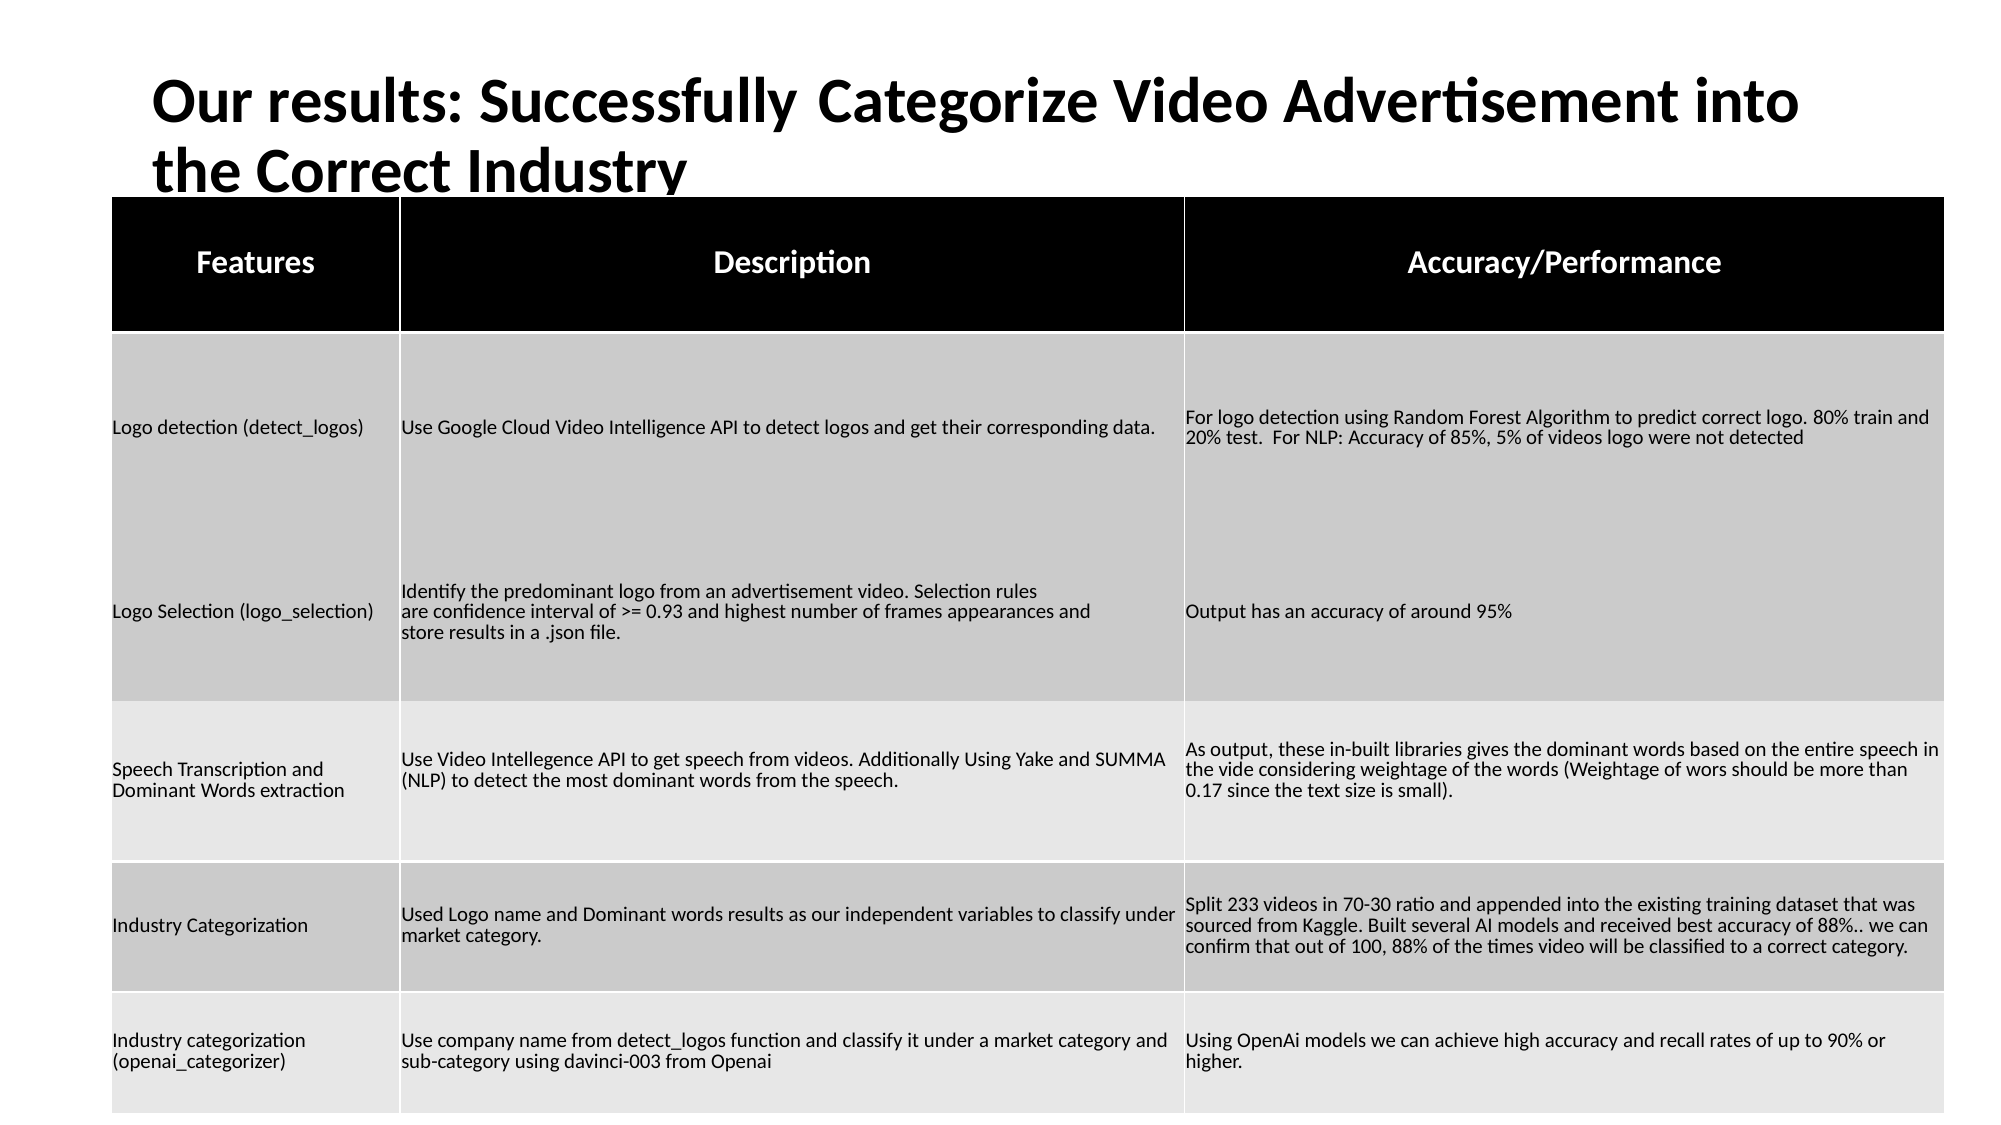

# Our results: Successfully  Categorize Video Advertisement into the Correct Industry
| Features | Description | Accuracy/Performance |
| --- | --- | --- |
| Logo detection (detect\_logos) | Use Google Cloud Video Intelligence API to detect logos and get their corresponding data. | For logo detection using Random Forest Algorithm to predict correct logo. 80% train and 20% test.  For NLP: Accuracy of 85%, 5% of videos logo were not detected |
| Logo Selection (logo\_selection) | Identify the predominant logo from an advertisement video. Selection rules are confidence interval of >= 0.93 and highest number of frames appearances and store results in a .json file. | Output has an accuracy of around 95% |
| Speech Transcription and Dominant Words extraction | Use Video Intellegence API to get speech from videos. Additionally Using Yake and SUMMA (NLP) to detect the most dominant words from the speech. | As output, these in-built libraries gives the dominant words based on the entire speech in the vide considering weightage of the words (Weightage of wors should be more than 0.17 since the text size is small). |
| Industry Categorization | Used Logo name and Dominant words results as our independent variables to classify under market category. | Split 233 videos in 70-30 ratio and appended into the existing training dataset that was sourced from Kaggle. Built several AI models and received best accuracy of 88%.. we can confirm that out of 100, 88% of the times video will be classified to a correct category. |
| Industry categorization (openai\_categorizer) | Use company name from detect\_logos function and classify it under a market category and sub-category using davinci-003 from Openai | Using OpenAi models we can achieve high accuracy and recall rates of up to 90% or higher. |